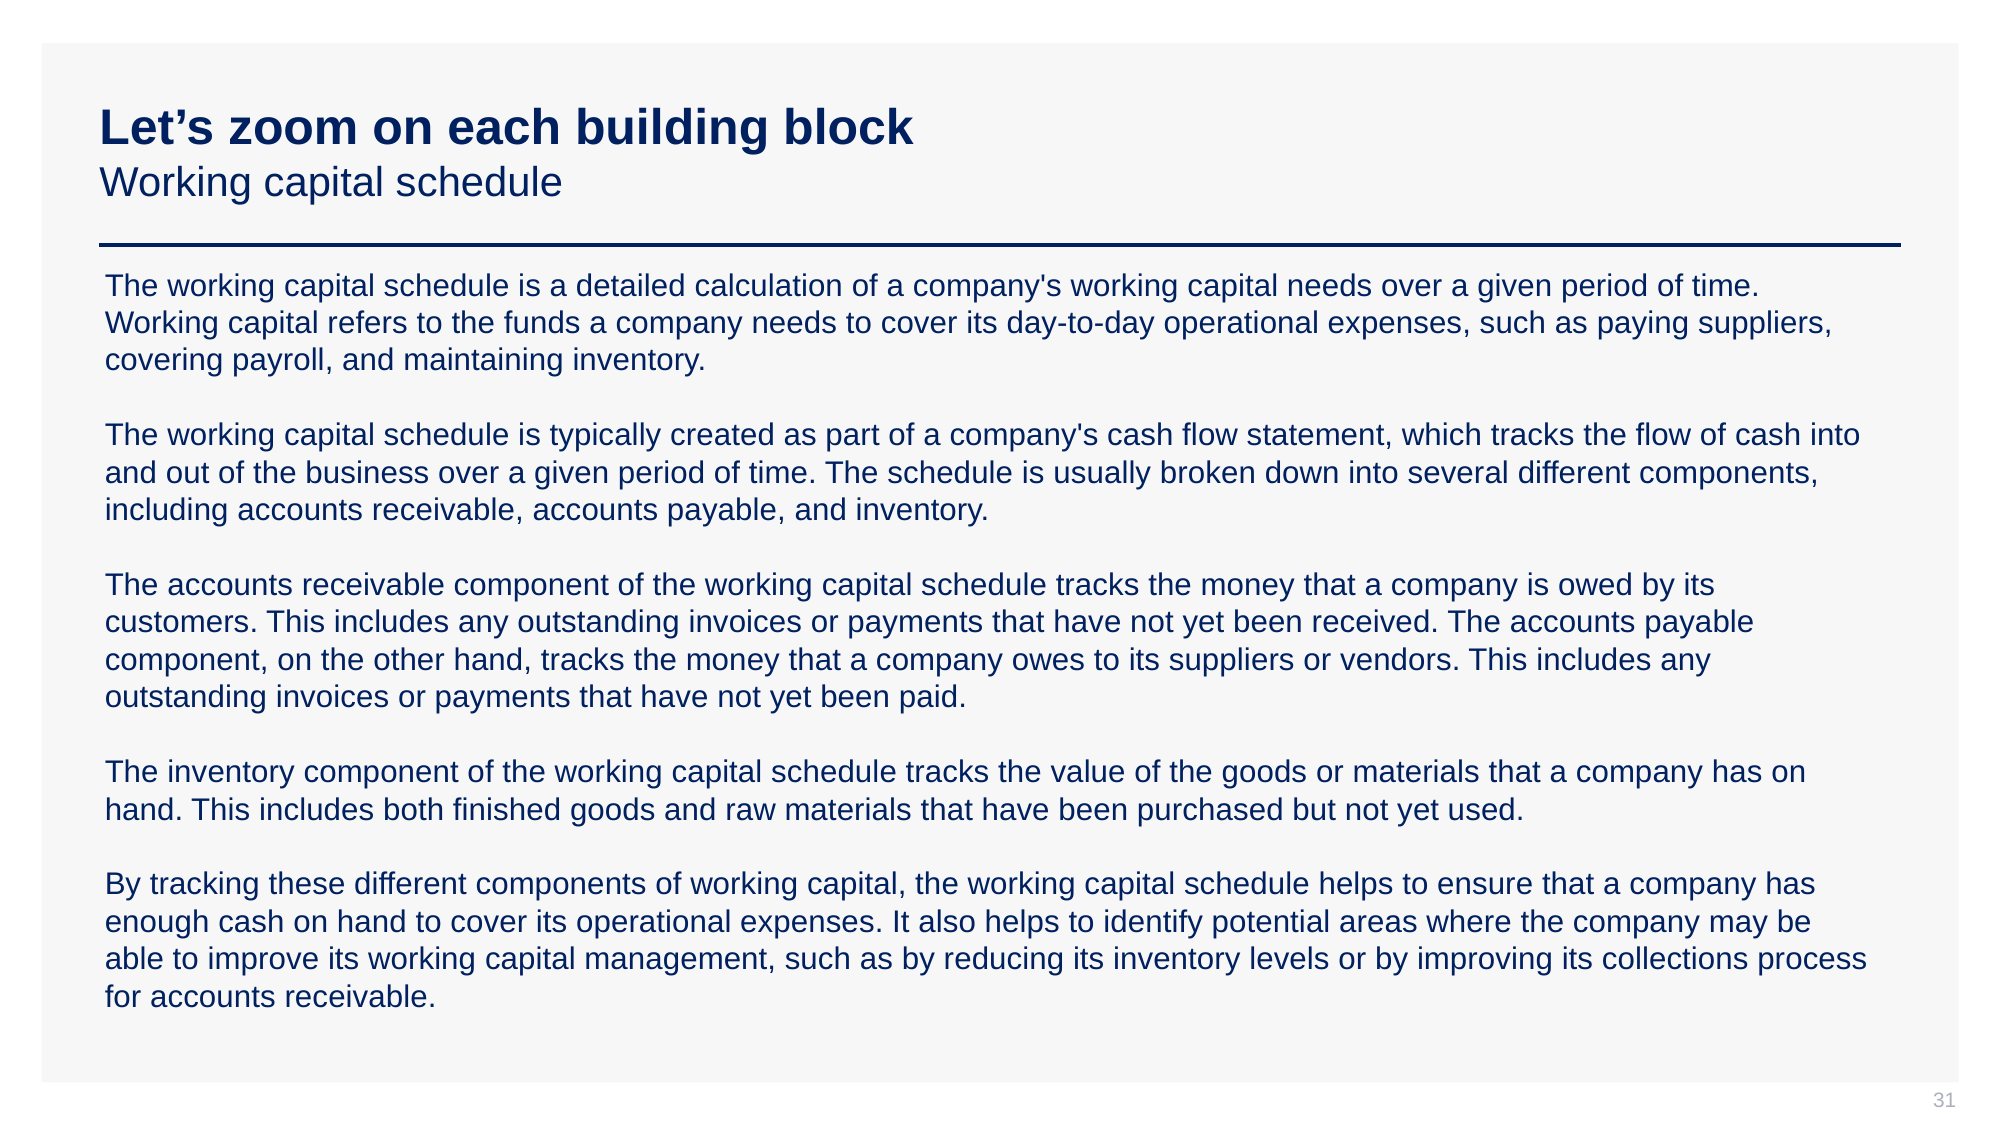

# Let’s zoom on each building block Working capital schedule
The working capital schedule is a detailed calculation of a company's working capital needs over a given period of time. Working capital refers to the funds a company needs to cover its day-to-day operational expenses, such as paying suppliers, covering payroll, and maintaining inventory.

The working capital schedule is typically created as part of a company's cash flow statement, which tracks the flow of cash into and out of the business over a given period of time. The schedule is usually broken down into several different components, including accounts receivable, accounts payable, and inventory.

The accounts receivable component of the working capital schedule tracks the money that a company is owed by its customers. This includes any outstanding invoices or payments that have not yet been received. The accounts payable component, on the other hand, tracks the money that a company owes to its suppliers or vendors. This includes any outstanding invoices or payments that have not yet been paid.

The inventory component of the working capital schedule tracks the value of the goods or materials that a company has on hand. This includes both finished goods and raw materials that have been purchased but not yet used.

By tracking these different components of working capital, the working capital schedule helps to ensure that a company has enough cash on hand to cover its operational expenses. It also helps to identify potential areas where the company may be able to improve its working capital management, such as by reducing its inventory levels or by improving its collections process for accounts receivable.
31